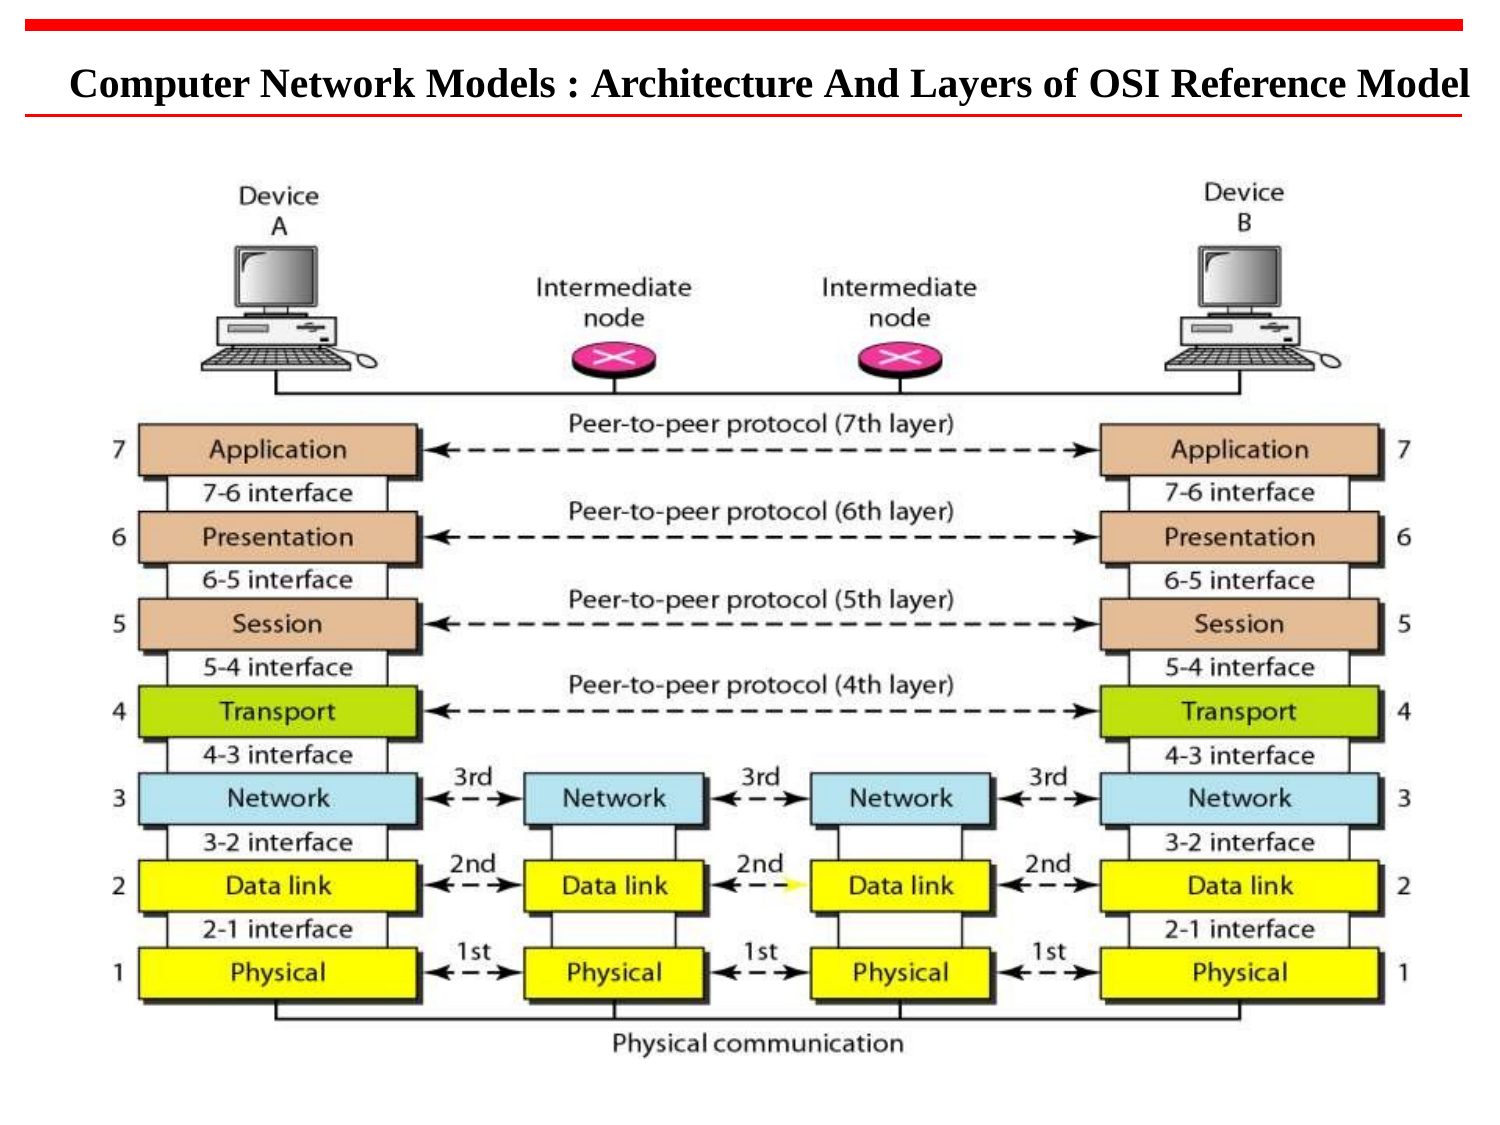

# Computer Network Models : Architecture And Layers of OSI Reference Model